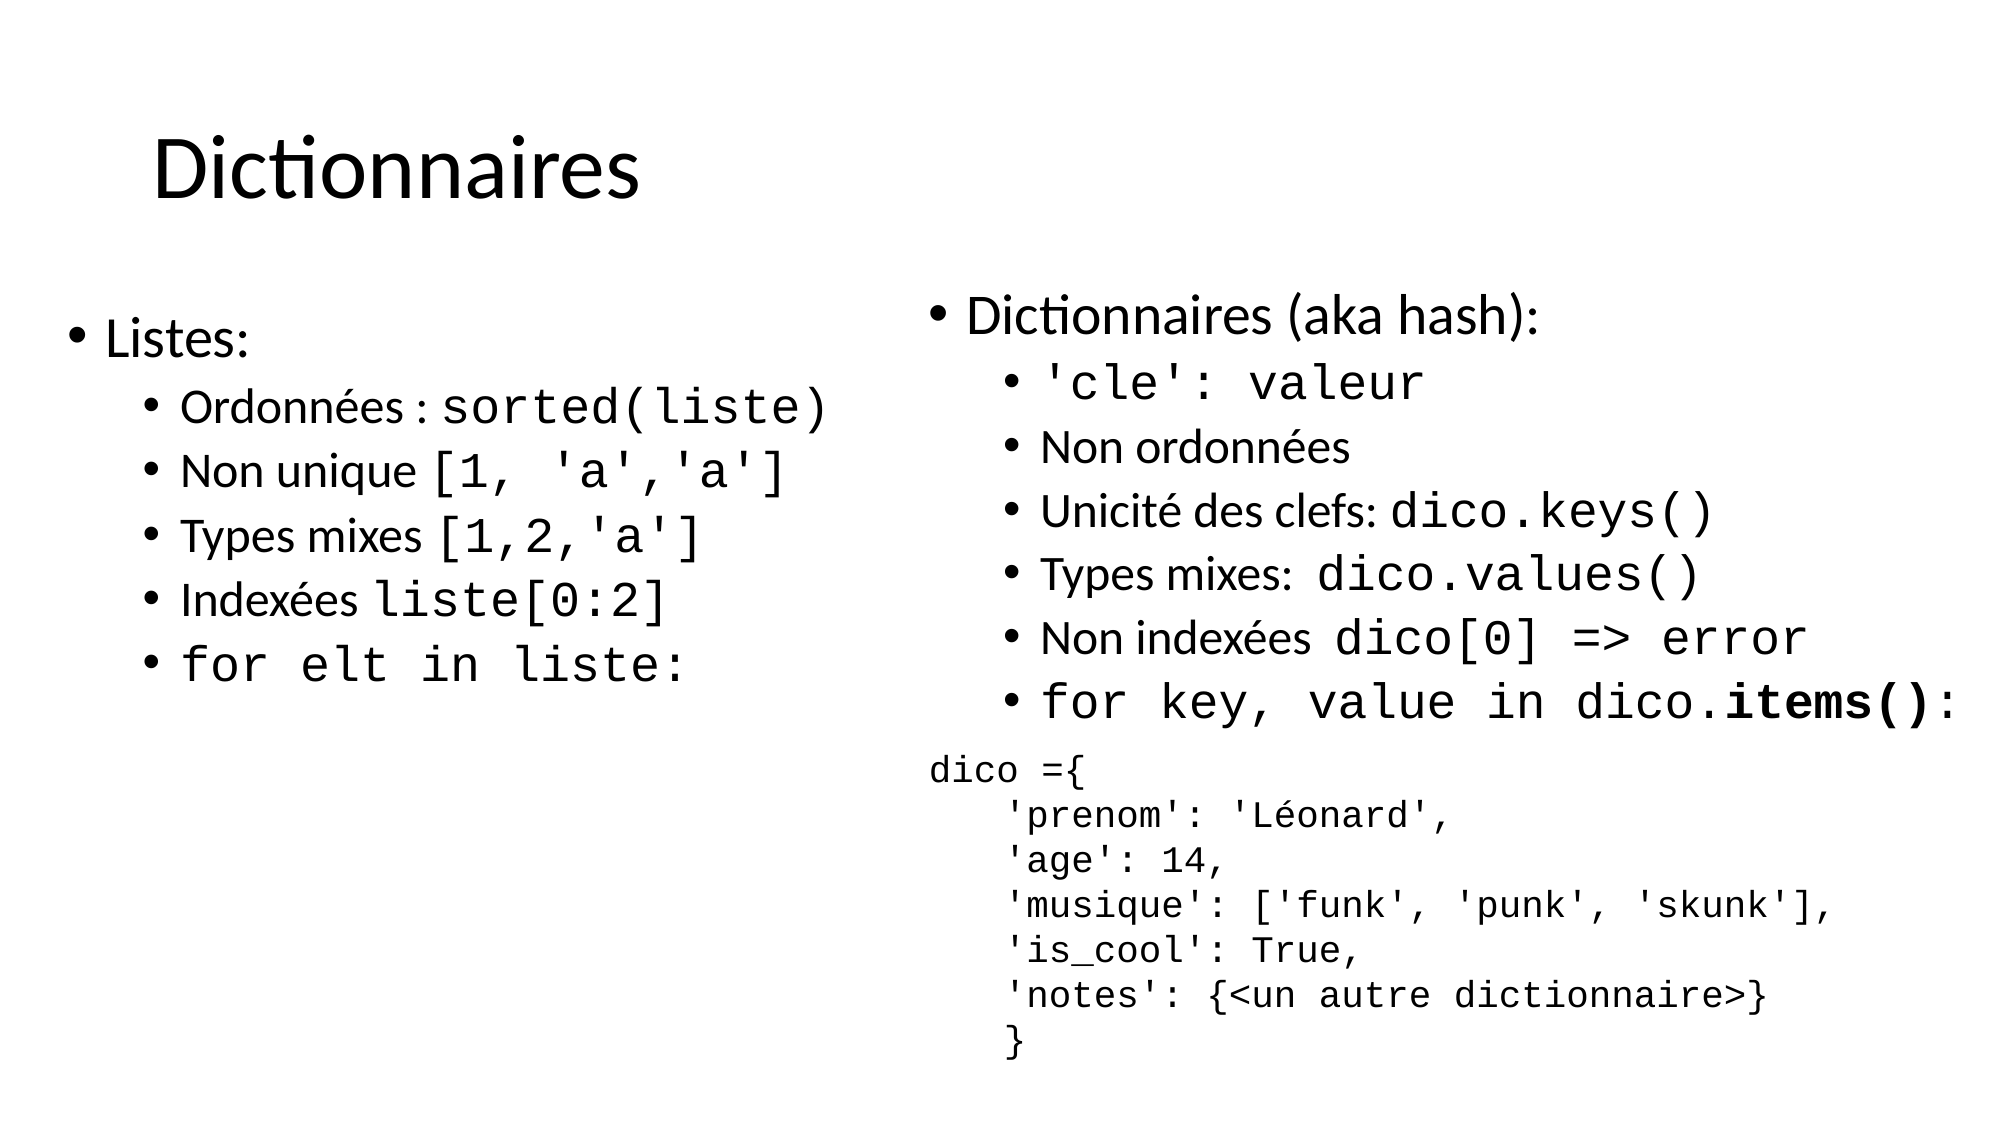

# Dictionnaires
Dictionnaires (aka hash):
'cle': valeur
Non ordonnées
Unicité des clefs: dico.keys()
Types mixes:  dico.values()
Non indexées  dico[0] => error
for key, value in dico.items():

Listes:
Ordonnées : sorted(liste)
Non unique [1, 'a','a']
Types mixes [1,2,'a']
Indexées liste[0:2]
for elt in liste:

dico ={
'prenom': 'Léonard',
'age': 14,
'musique': ['funk', 'punk', 'skunk'],
'is_cool': True,
'notes': {<un autre dictionnaire>}
}